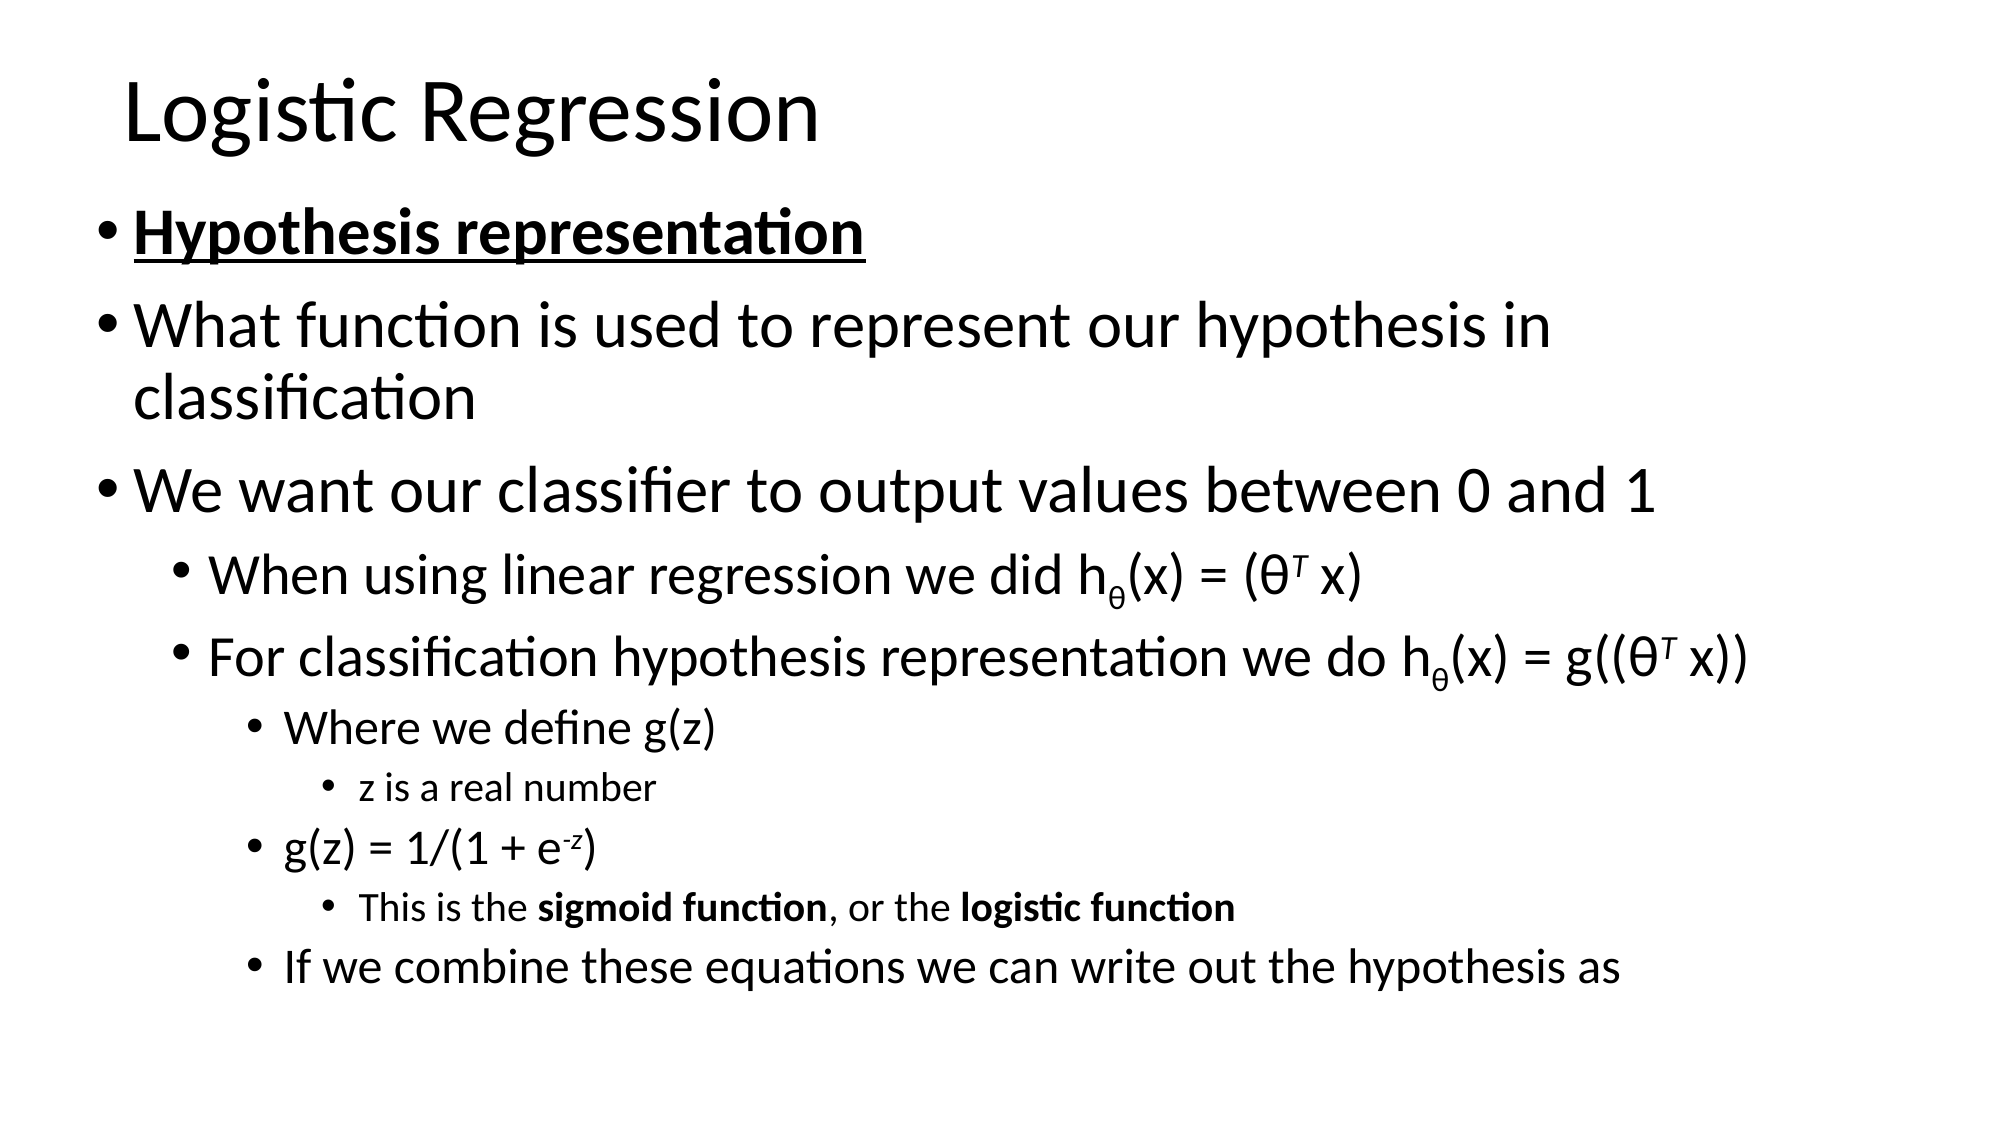

# Logistic Regression
Hypothesis representation
What function is used to represent our hypothesis in classification
We want our classifier to output values between 0 and 1
When using linear regression we did hθ(x) = (θT x)
For classification hypothesis representation we do hθ(x) = g((θT x))
Where we define g(z)
z is a real number
g(z) = 1/(1 + e-z)
This is the sigmoid function, or the logistic function
If we combine these equations we can write out the hypothesis as